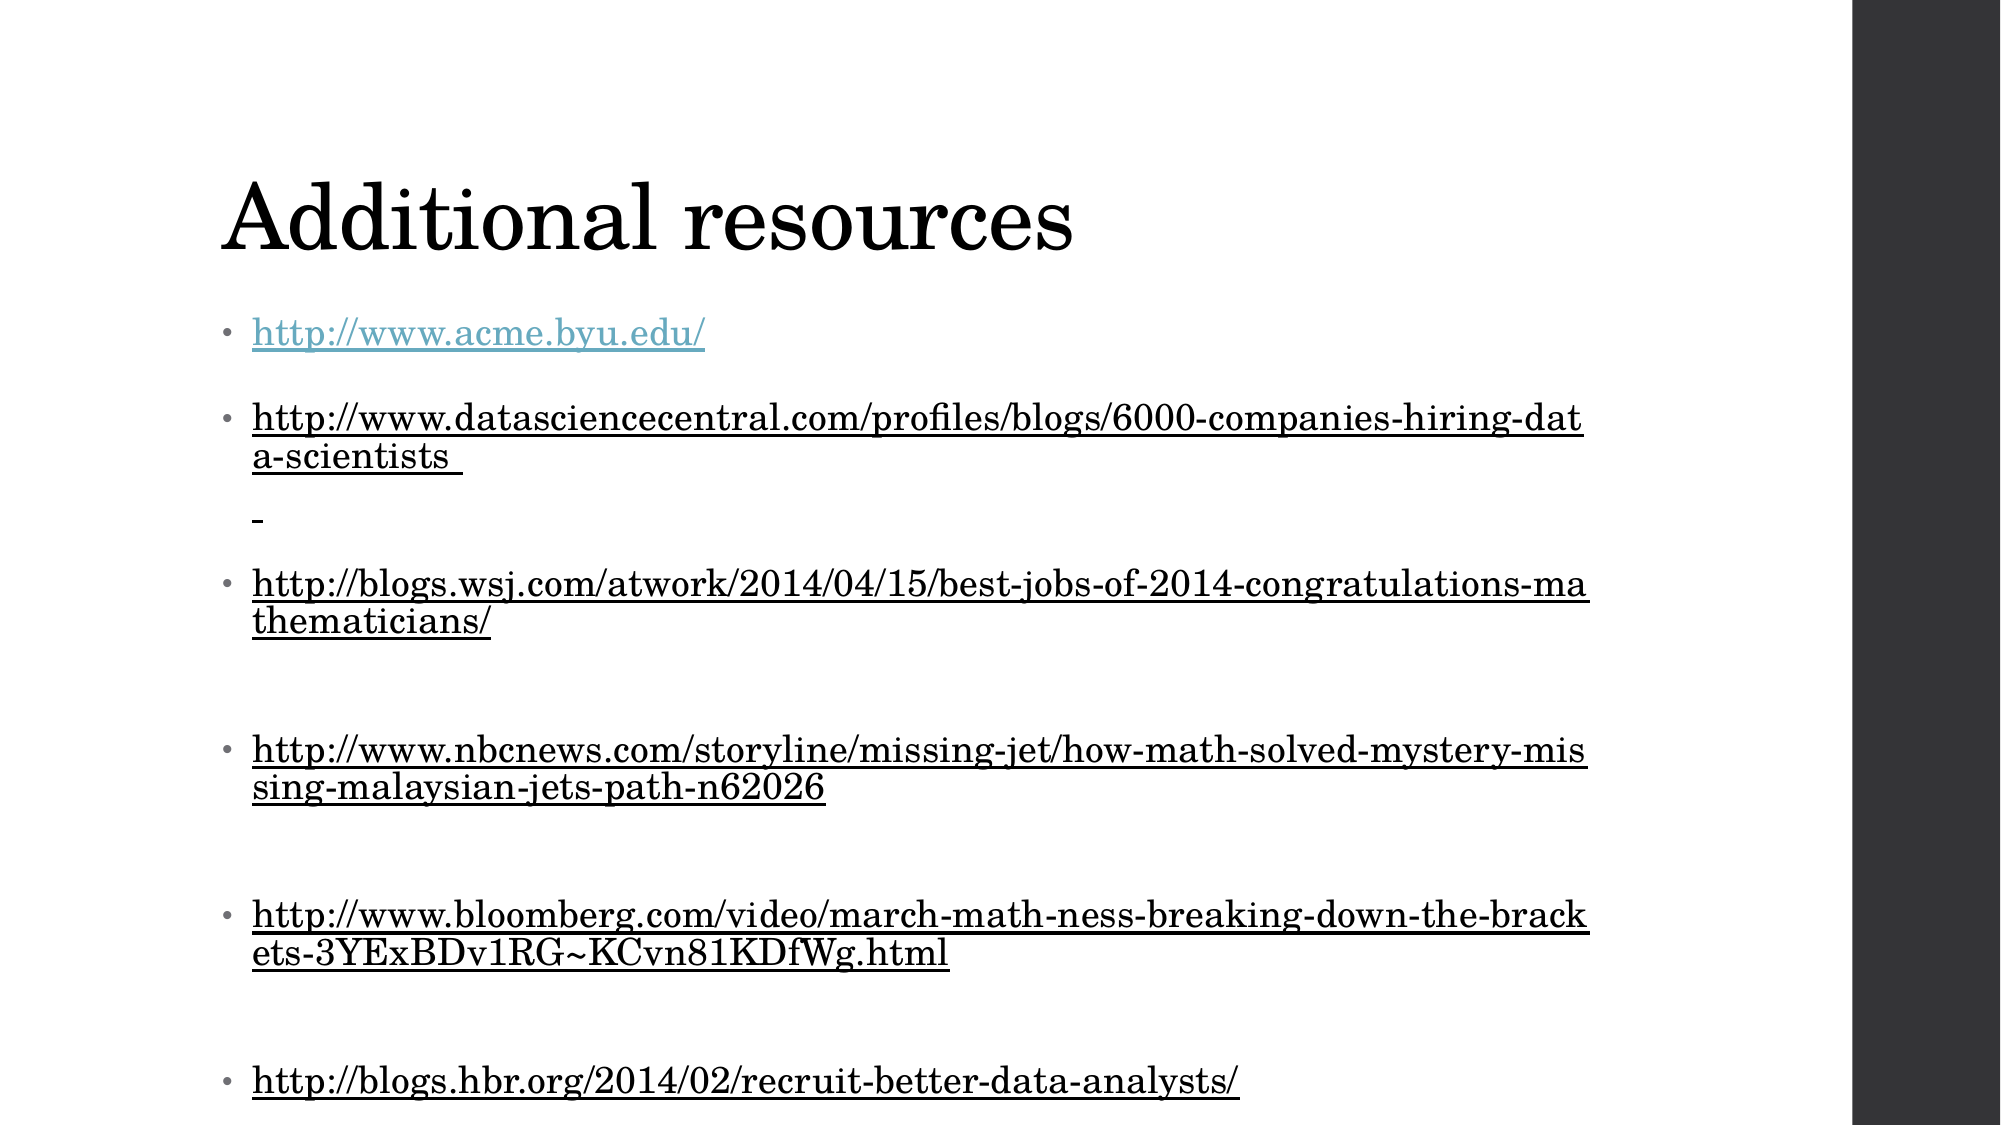

# Additional resources
http://www.acme.byu.edu/
http://www.datasciencecentral.com/profiles/blogs/6000-companies-hiring-data-scientists
http://blogs.wsj.com/atwork/2014/04/15/best-jobs-of-2014-congratulations-mathematicians/
http://www.nbcnews.com/storyline/missing-jet/how-math-solved-mystery-missing-malaysian-jets-path-n62026
http://www.bloomberg.com/video/march-math-ness-breaking-down-the-brackets-3YExBDv1RG~KCvn81KDfWg.html
http://blogs.hbr.org/2014/02/recruit-better-data-analysts/